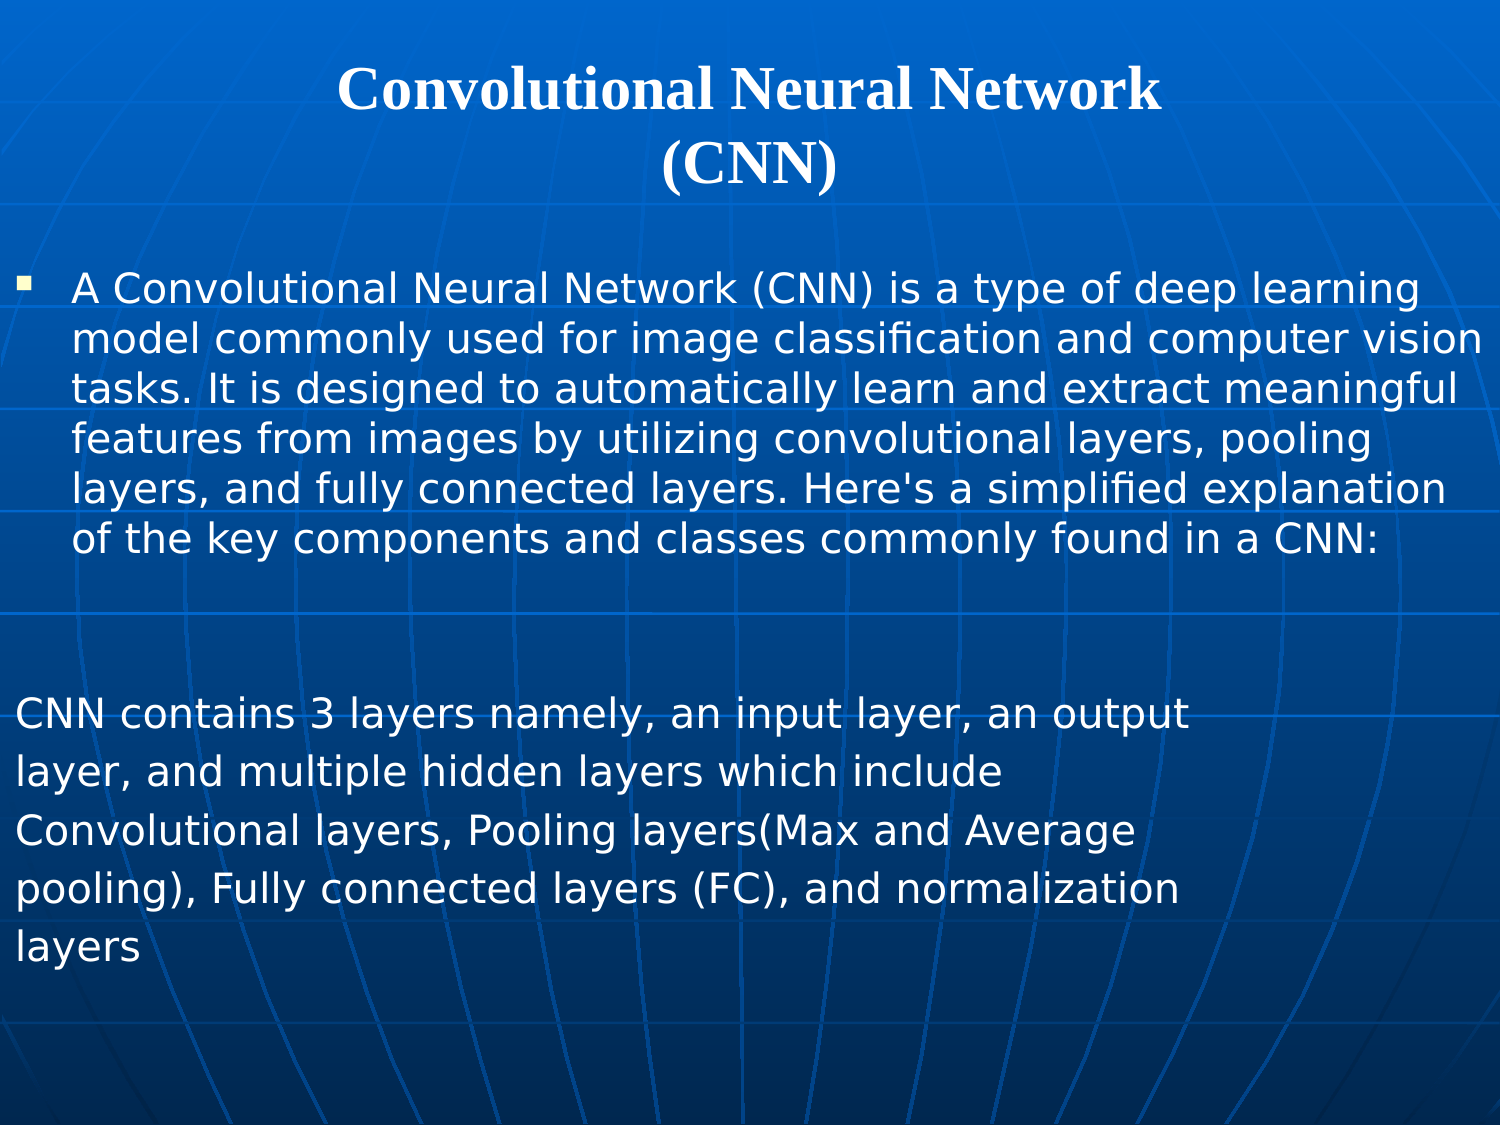

# Convolutional Neural Network (CNN)

A Convolutional Neural Network (CNN) is a type of deep learning model commonly used for image classification and computer vision tasks. It is designed to automatically learn and extract meaningful features from images by utilizing convolutional layers, pooling layers, and fully connected layers. Here's a simplified explanation of the key components and classes commonly found in a CNN:

CNN contains 3 layers namely, an input layer, an output
layer, and multiple hidden layers which include
Convolutional layers, Pooling layers(Max and Average
pooling), Fully connected layers (FC), and normalization
layers